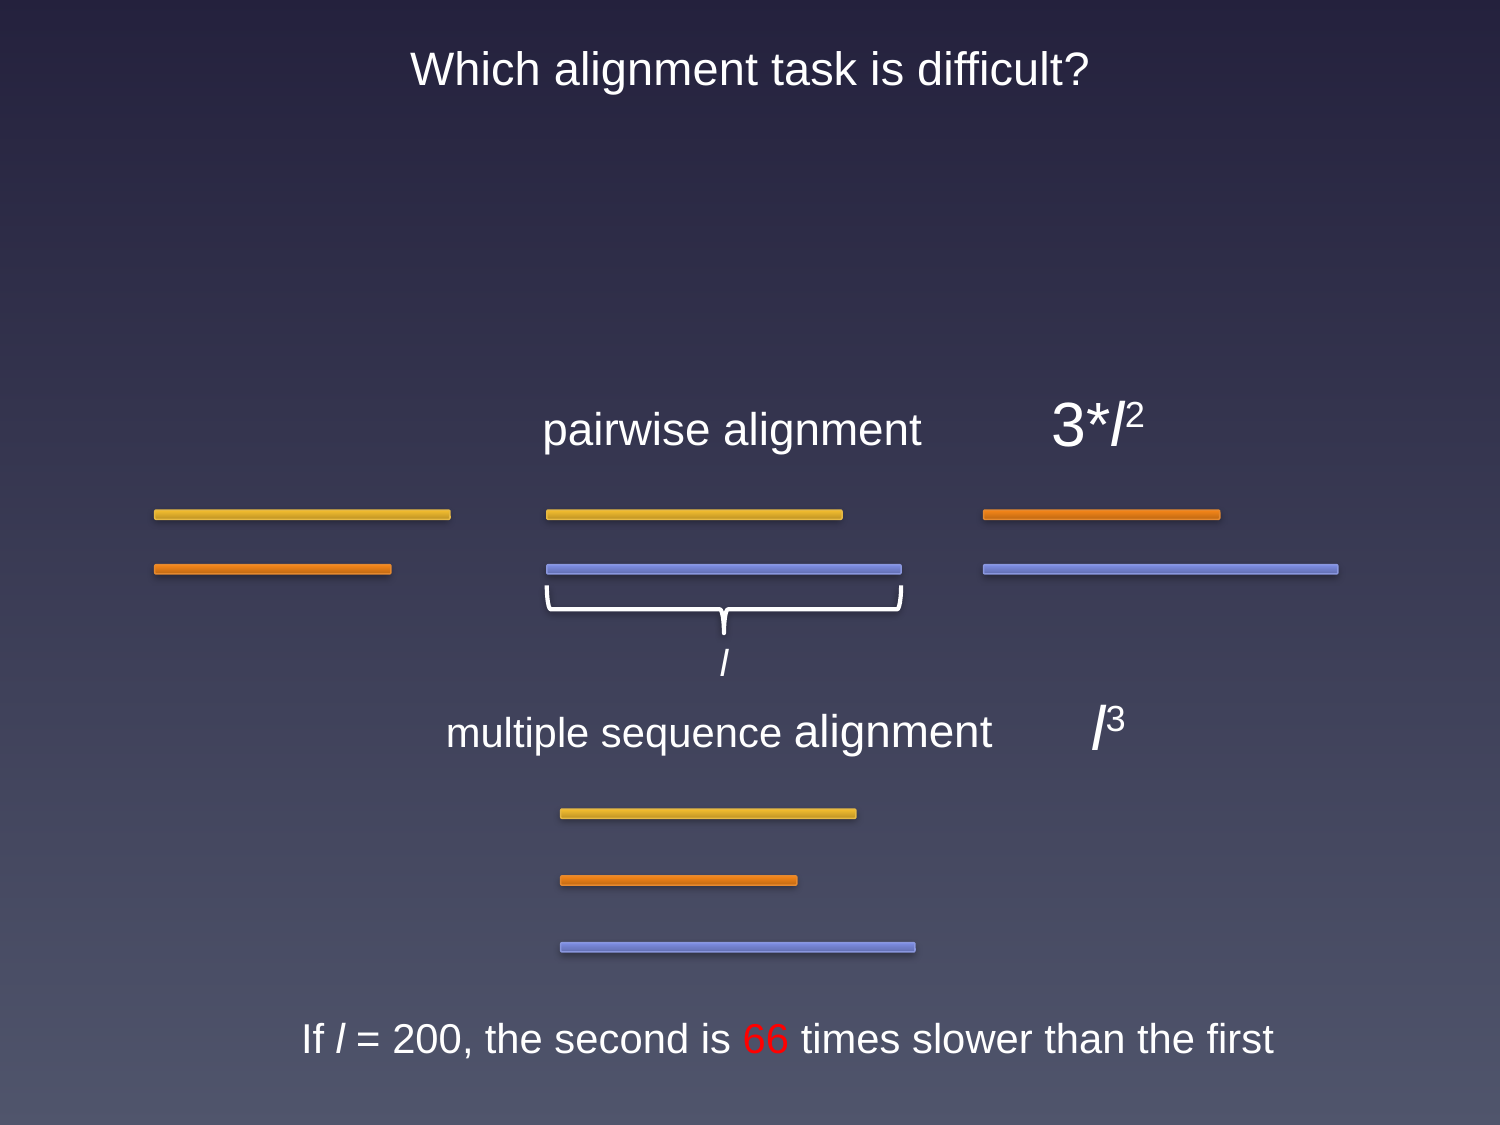

# Which alignment task is difficult?
3*l2
pairwise alignment

l
l3
multiple sequence alignment

If l = 200, the second is 66 times slower than the first